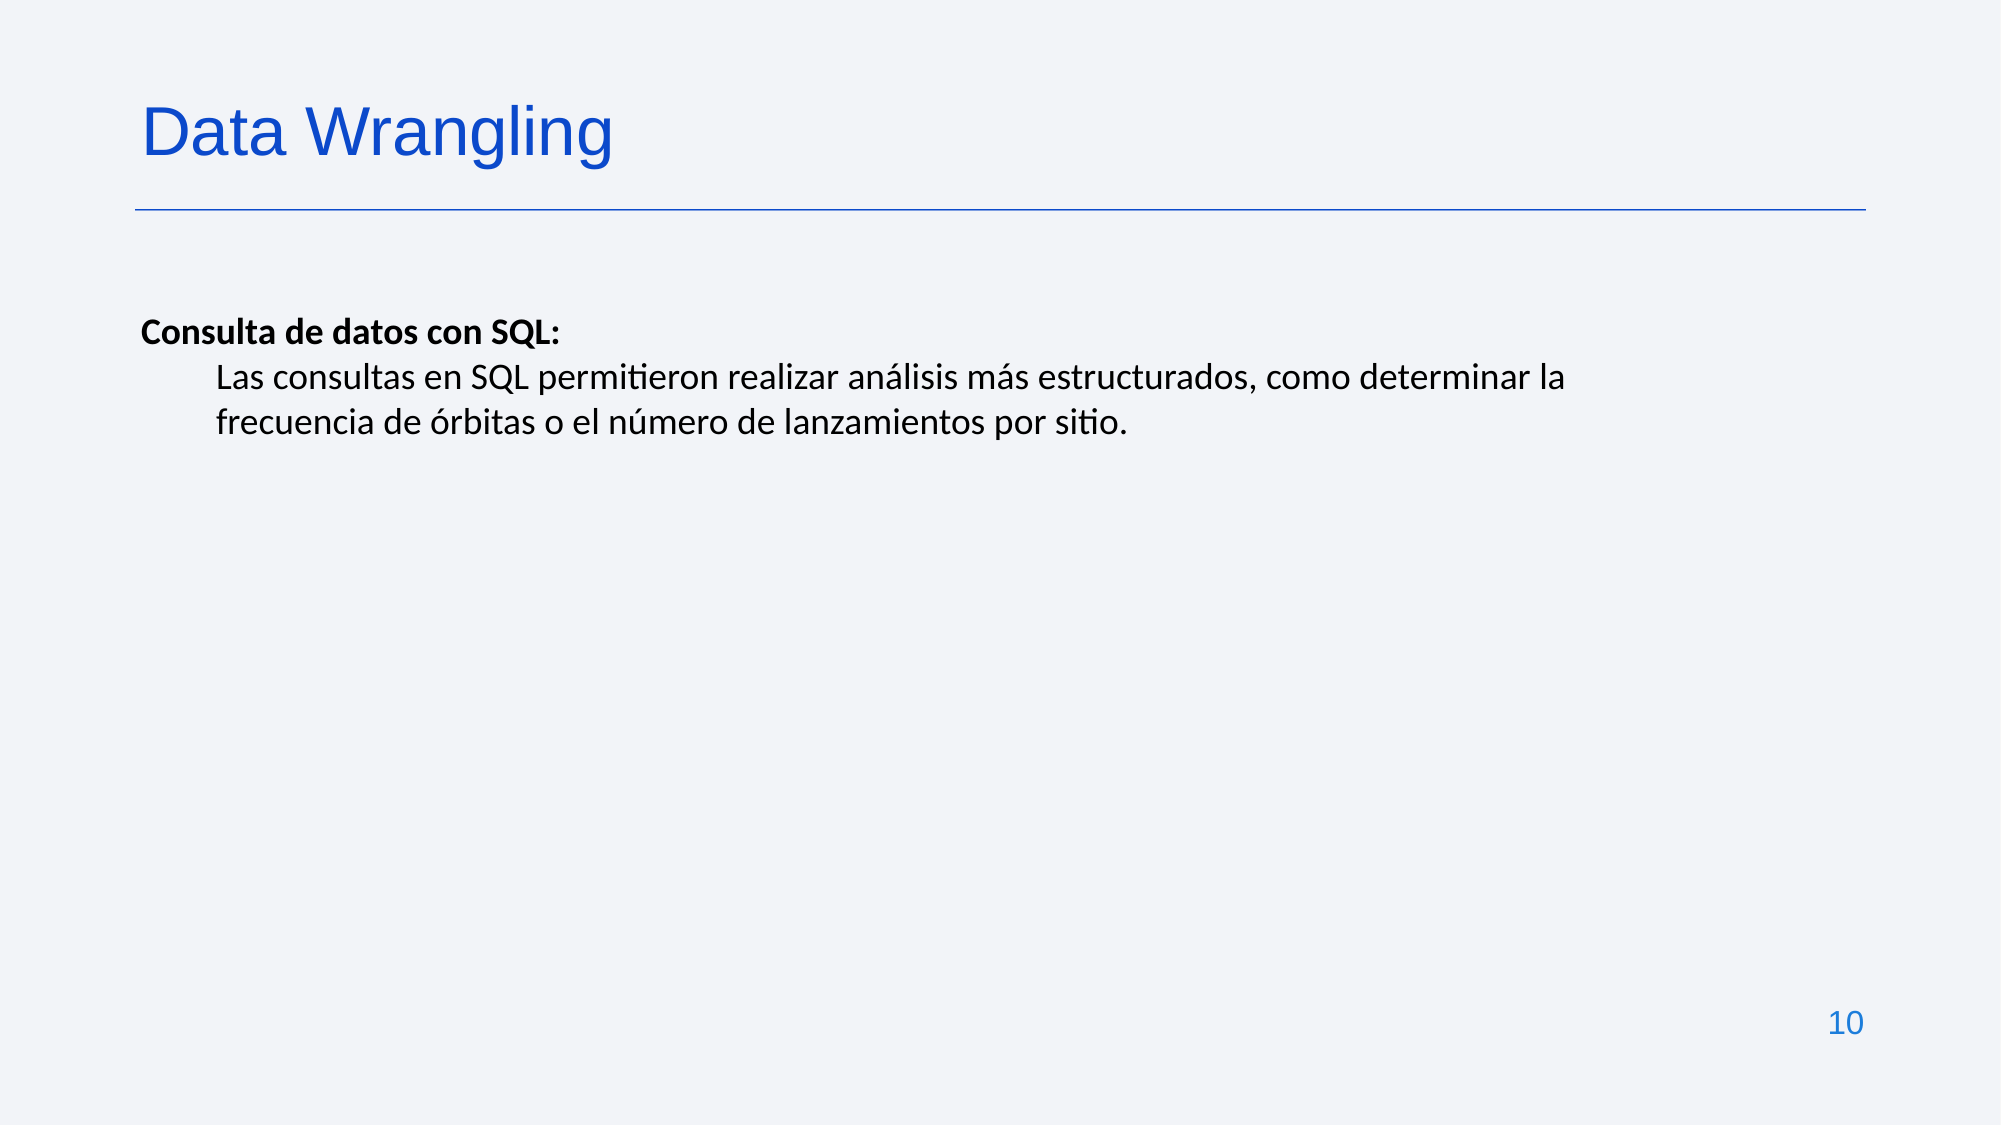

Data Wrangling
Consulta de datos con SQL:
Las consultas en SQL permitieron realizar análisis más estructurados, como determinar la frecuencia de órbitas o el número de lanzamientos por sitio.

10